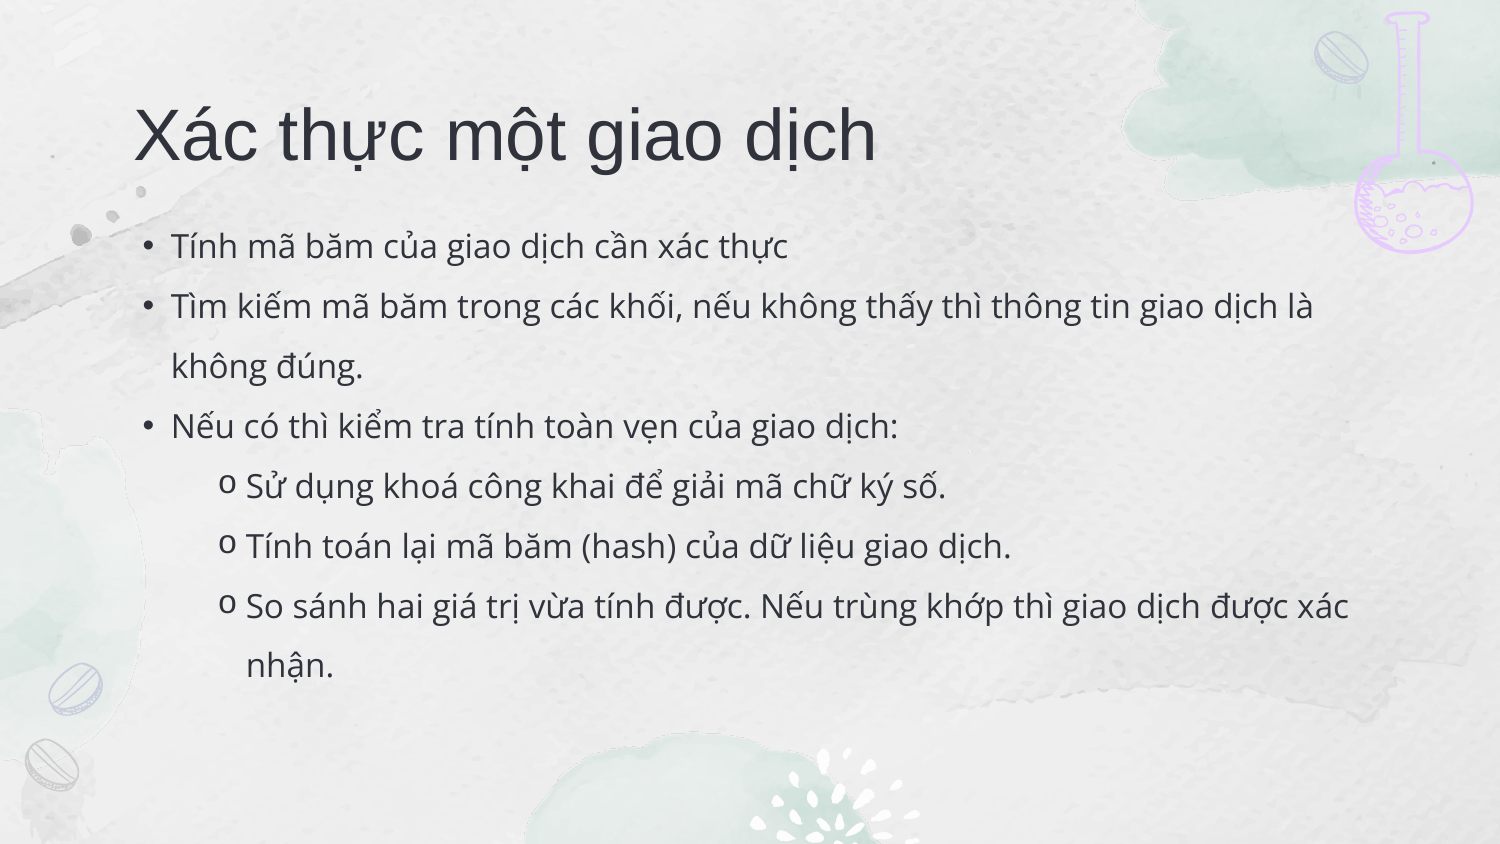

# Xác thực một giao dịch
Tính mã băm của giao dịch cần xác thực
Tìm kiếm mã băm trong các khối, nếu không thấy thì thông tin giao dịch là không đúng.
Nếu có thì kiểm tra tính toàn vẹn của giao dịch:
Sử dụng khoá công khai để giải mã chữ ký số.
Tính toán lại mã băm (hash) của dữ liệu giao dịch.
So sánh hai giá trị vừa tính được. Nếu trùng khớp thì giao dịch được xác nhận.